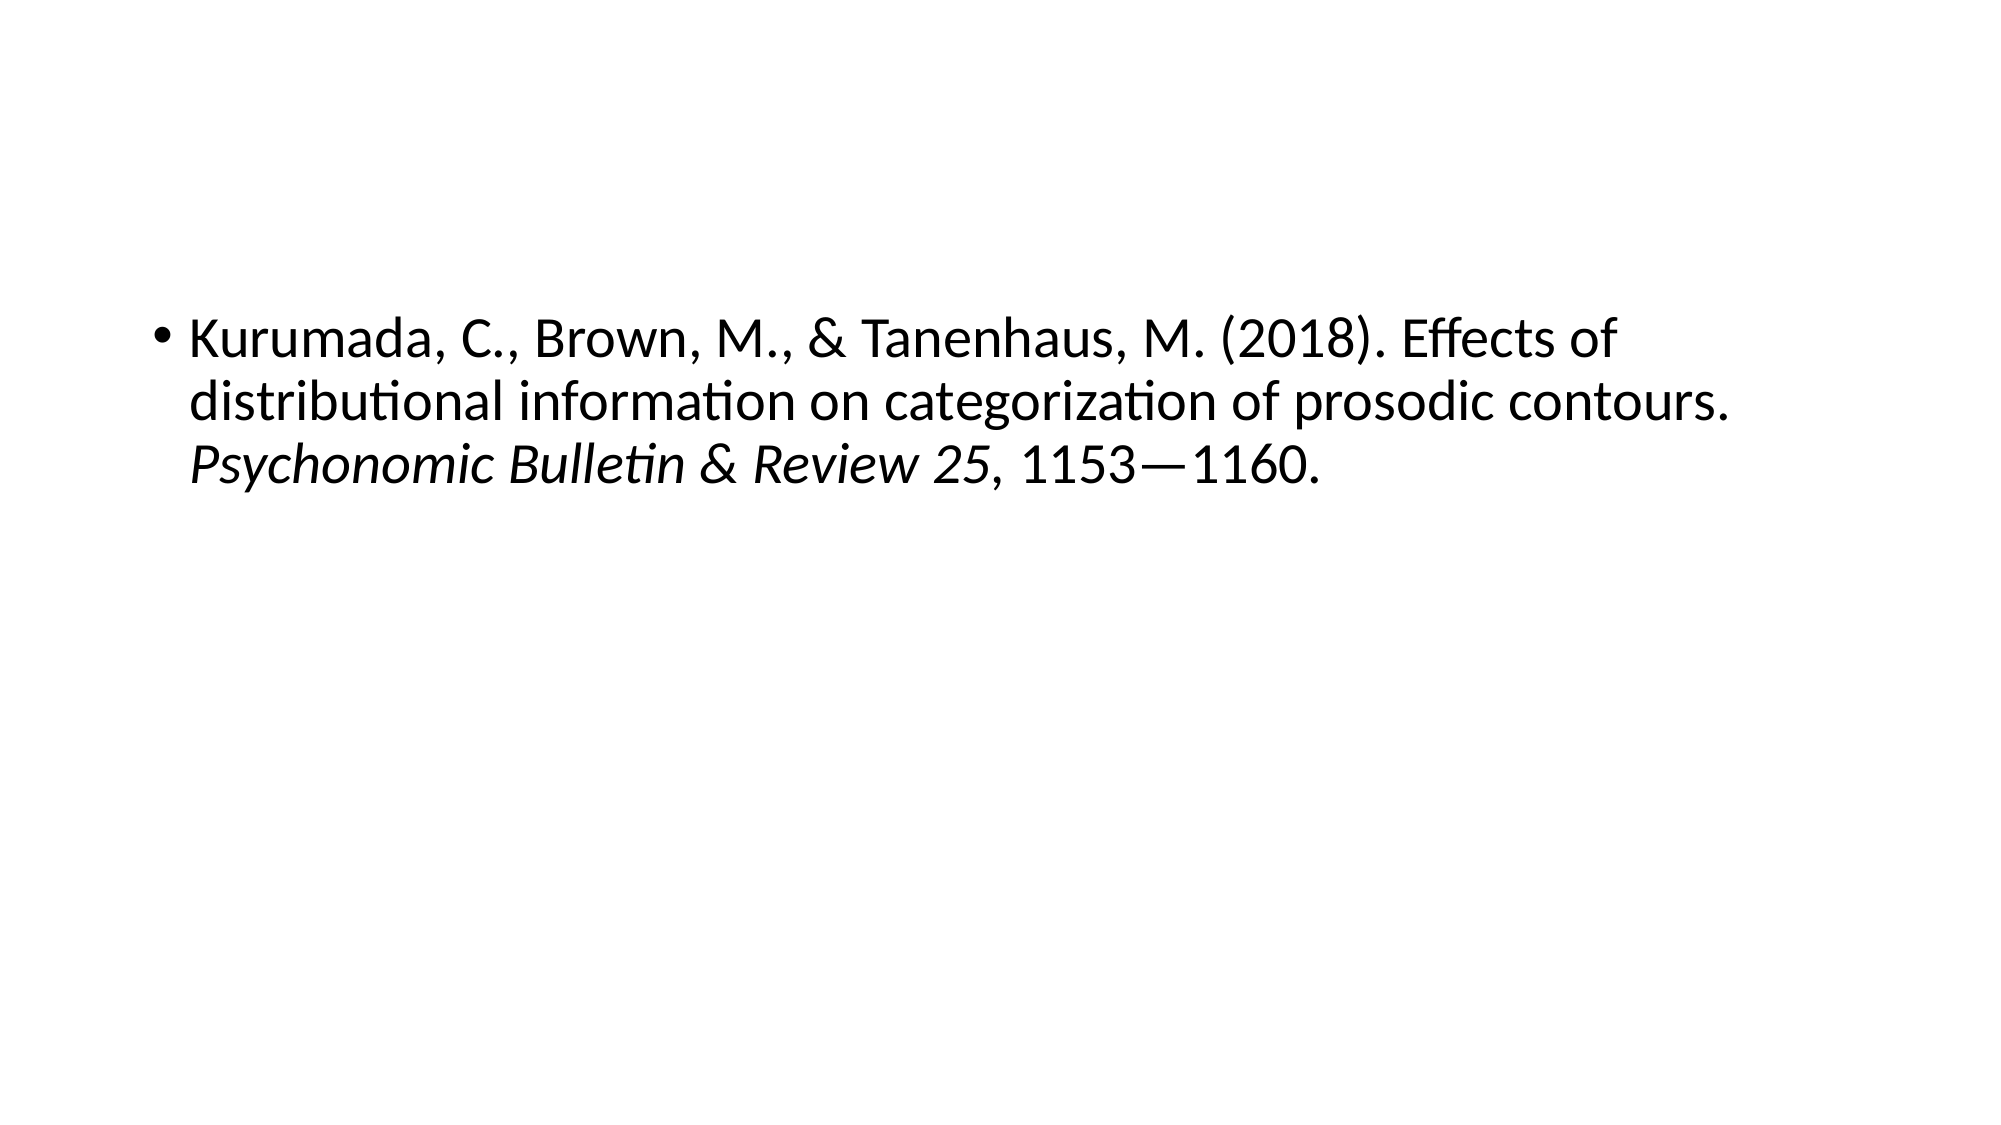

#
Kurumada, C., Brown, M., & Tanenhaus, M. (2018). Effects of distributional information on categorization of prosodic contours. Psychonomic Bulletin & Review 25, 1153—1160.